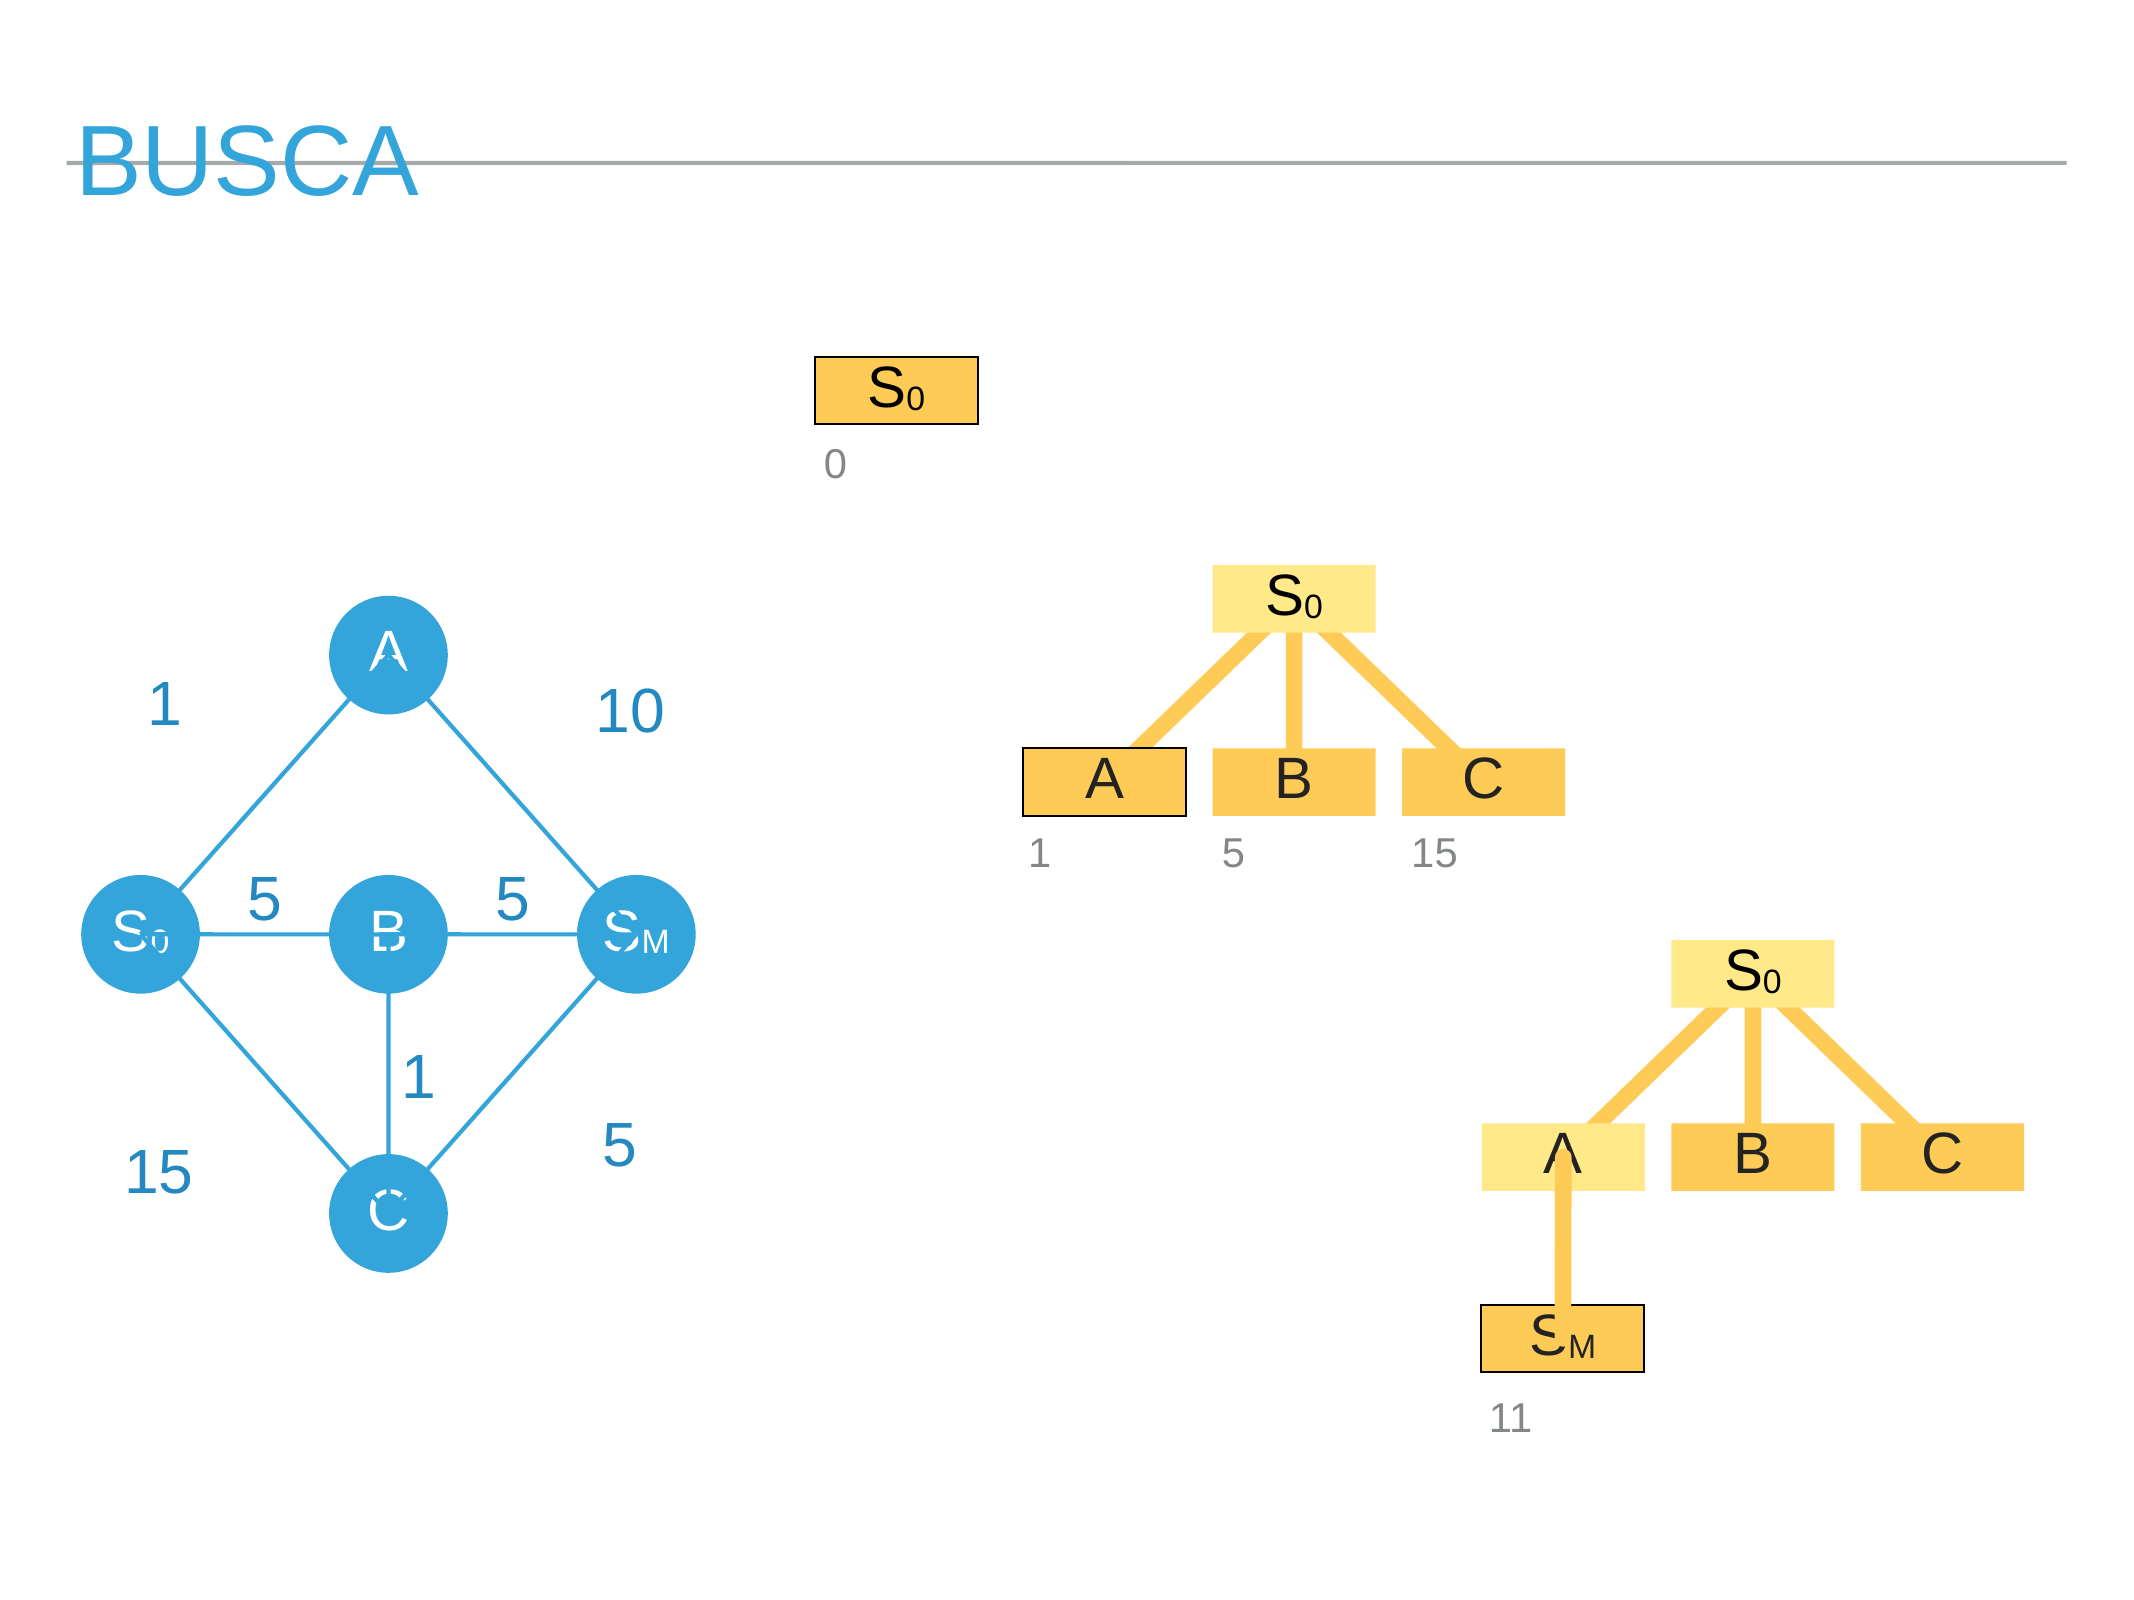

busca
s0
0
s0

A
B
C
1
5
15
a
1

10
5
5
S0
b
sm

s0

A
B
C

sm
11
1
5
15
c